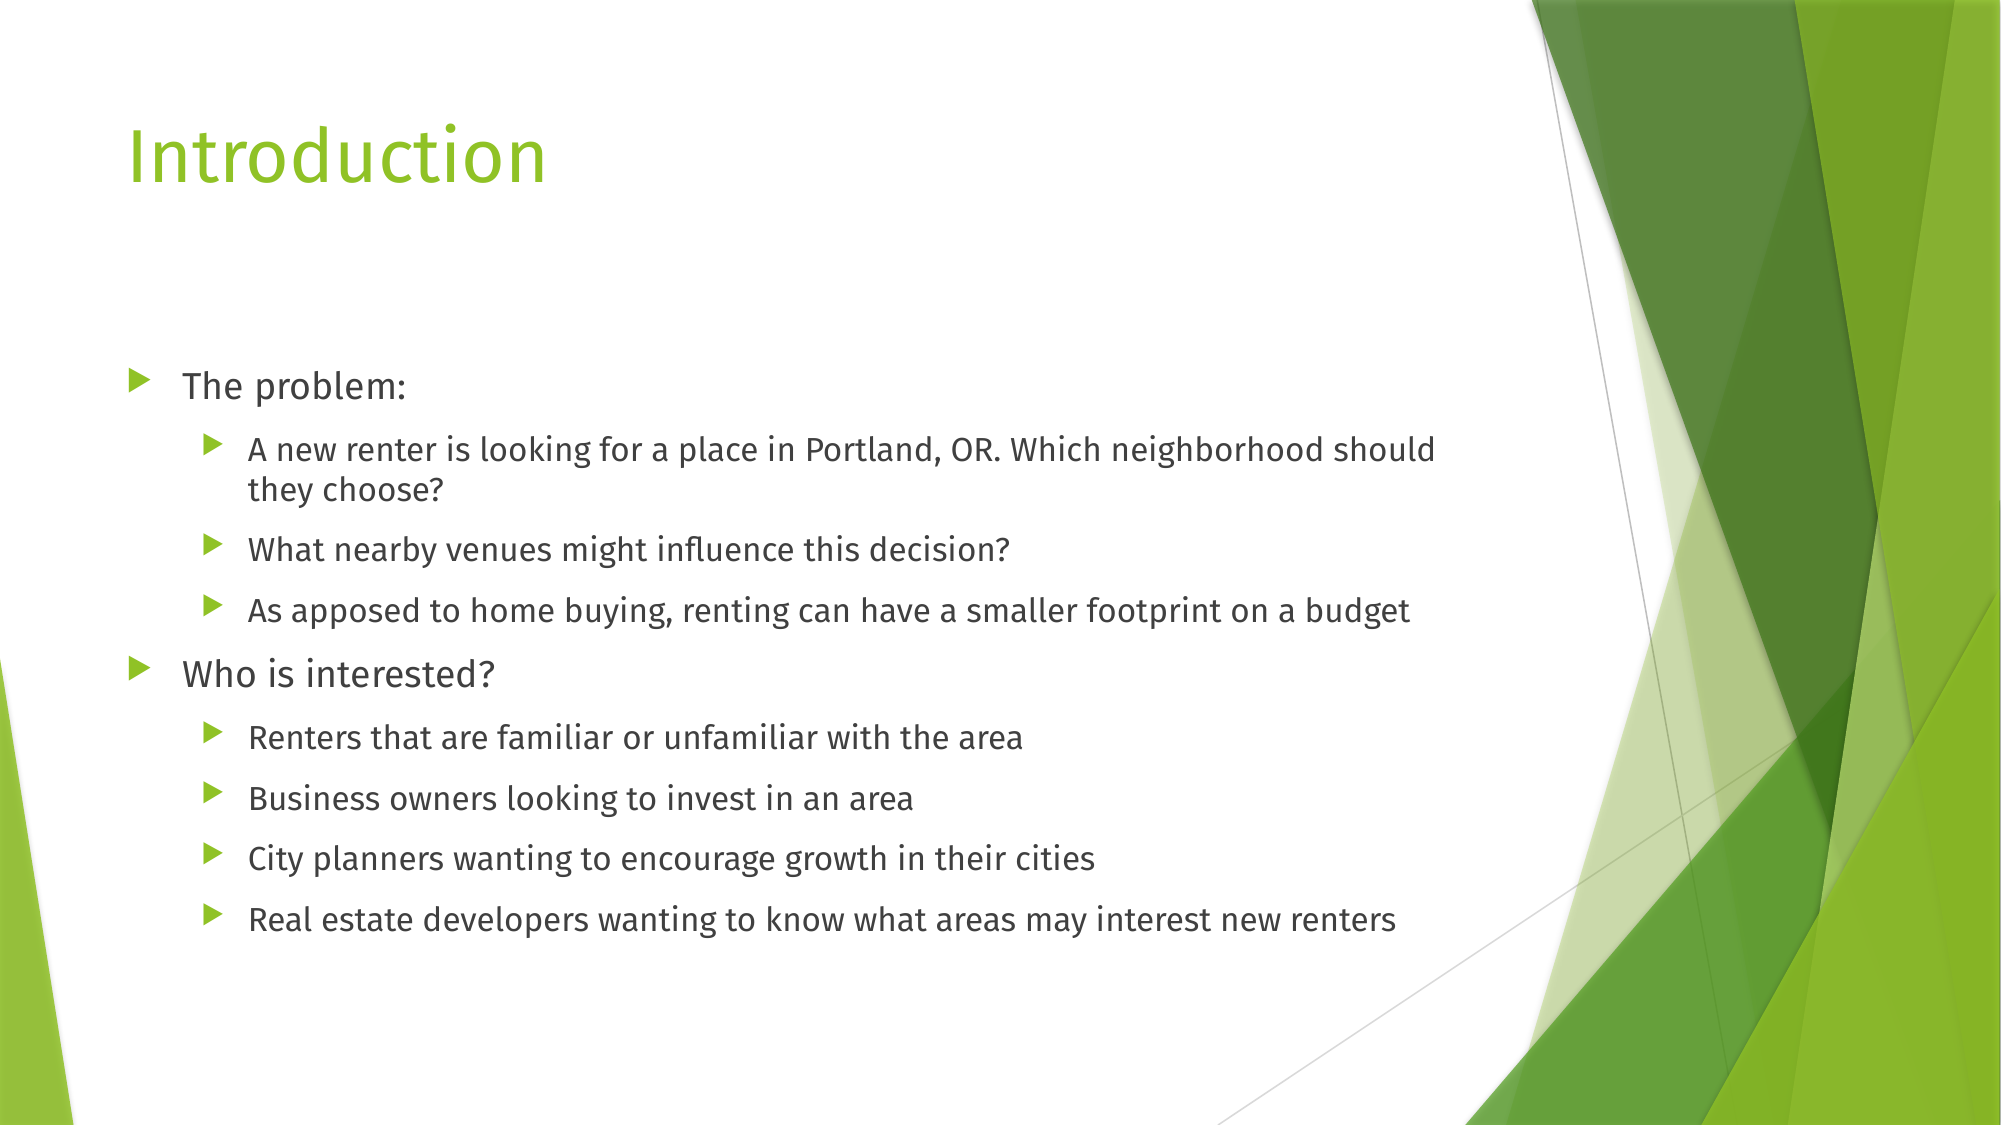

# Introduction
The problem:
A new renter is looking for a place in Portland, OR. Which neighborhood should they choose?
What nearby venues might influence this decision?
As apposed to home buying, renting can have a smaller footprint on a budget
Who is interested?
Renters that are familiar or unfamiliar with the area
Business owners looking to invest in an area
City planners wanting to encourage growth in their cities
Real estate developers wanting to know what areas may interest new renters